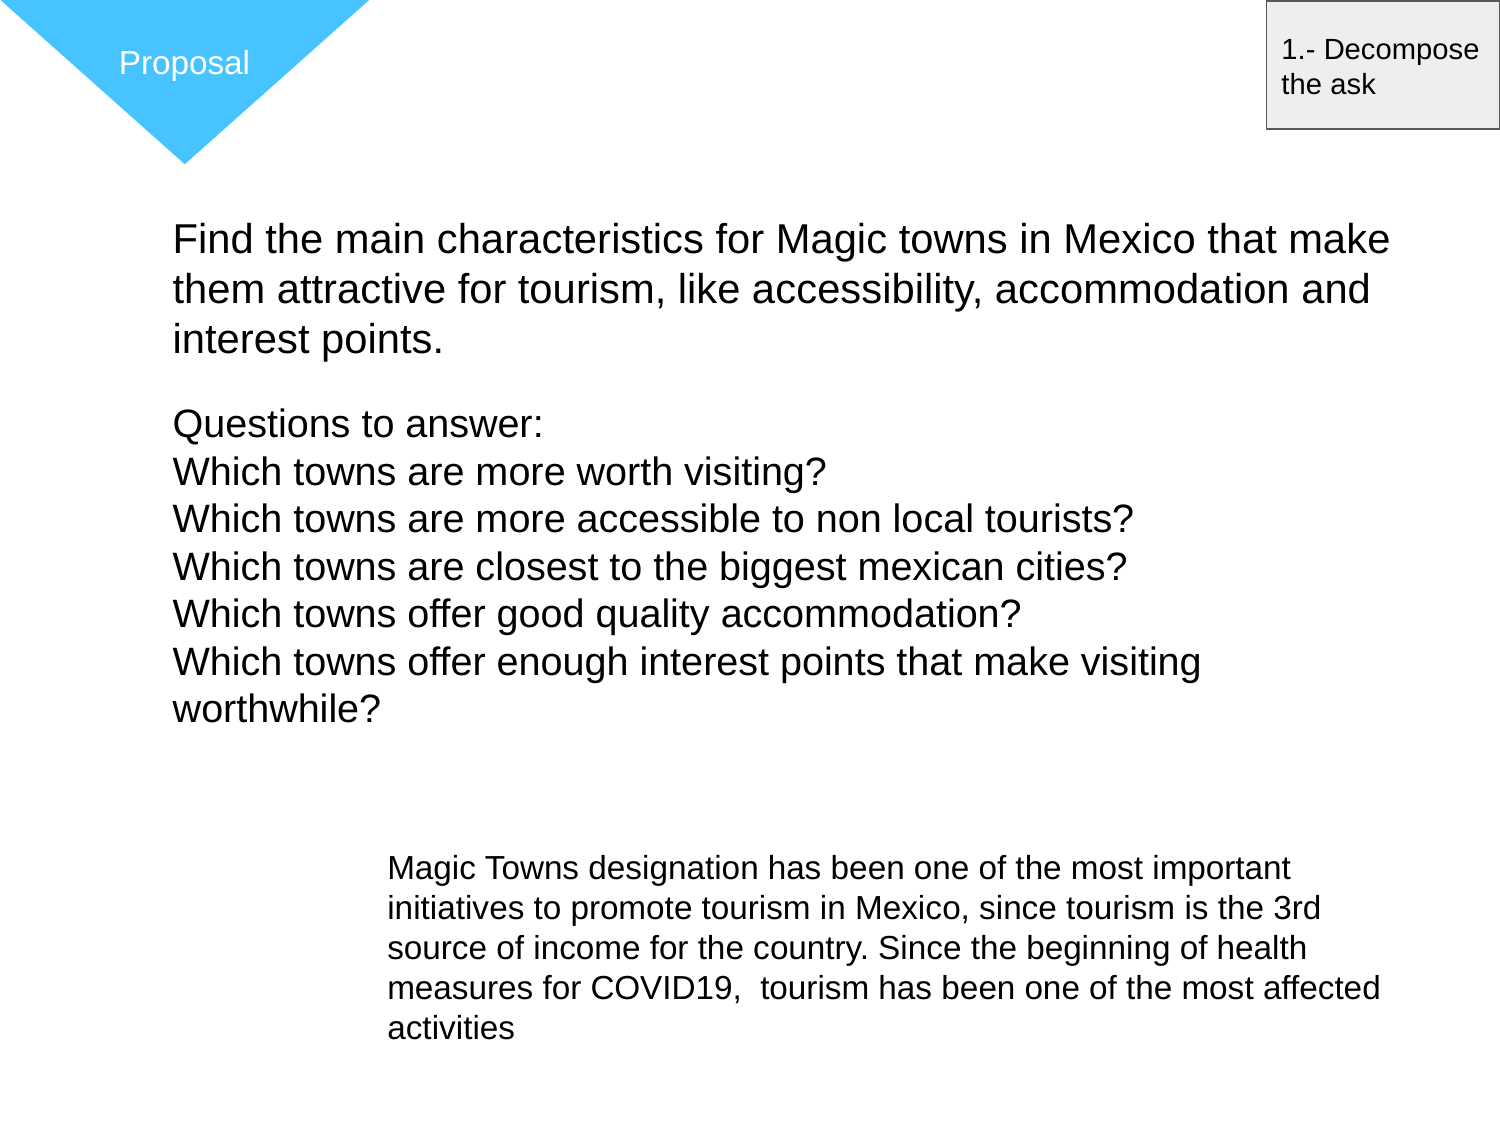

1.- Decompose the ask
Proposal
Find the main characteristics for Magic towns in Mexico that make them attractive for tourism, like accessibility, accommodation and  interest points.
Questions to answer:
Which towns are more worth visiting?
Which towns are more accessible to non local tourists?
Which towns are closest to the biggest mexican cities?
Which towns offer good quality accommodation?
Which towns offer enough interest points that make visiting worthwhile?
Magic Towns designation has been one of the most important initiatives to promote tourism in Mexico, since tourism is the 3rd source of income for the country. Since the beginning of health measures for COVID19,  tourism has been one of the most affected activities